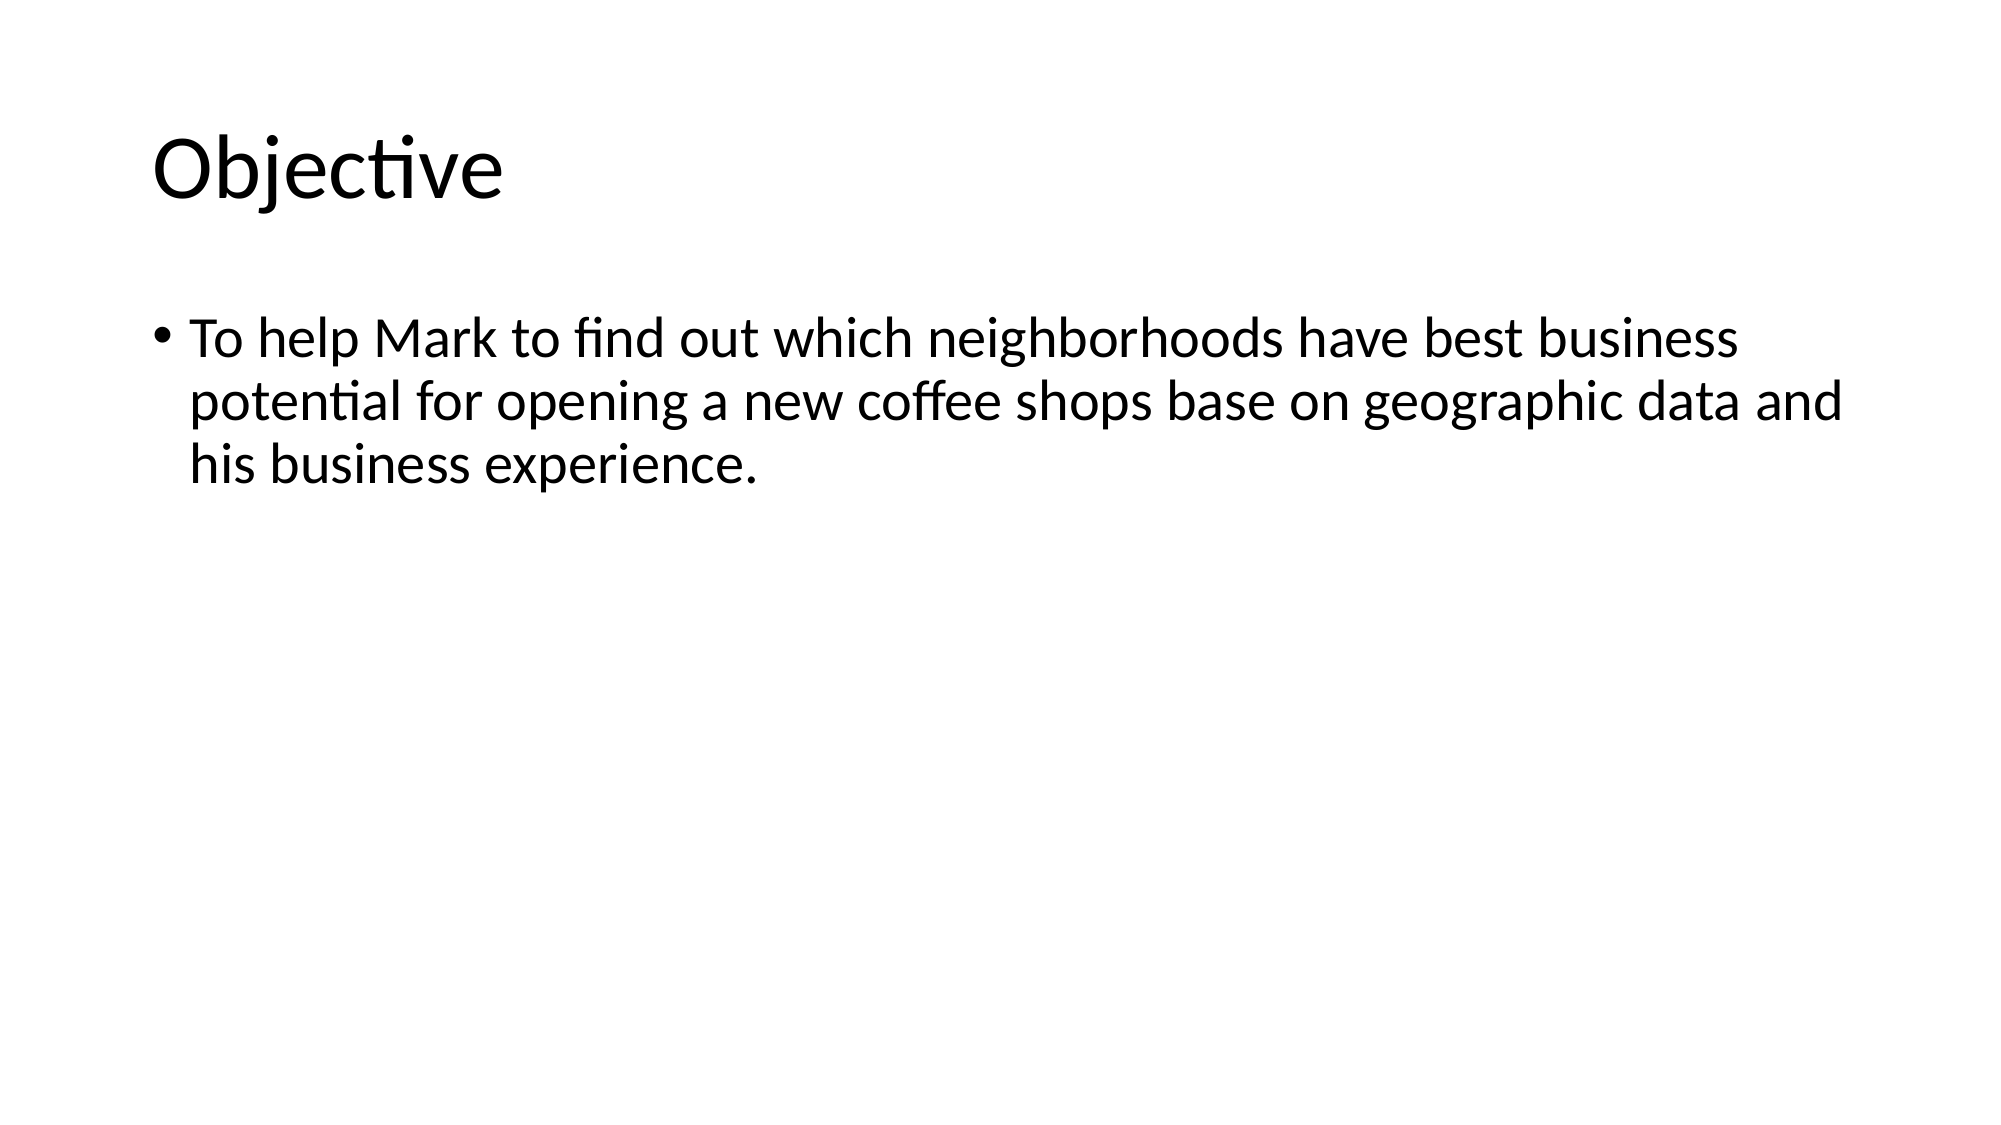

# Objective
To help Mark to find out which neighborhoods have best business potential for opening a new coffee shops base on geographic data and his business experience.